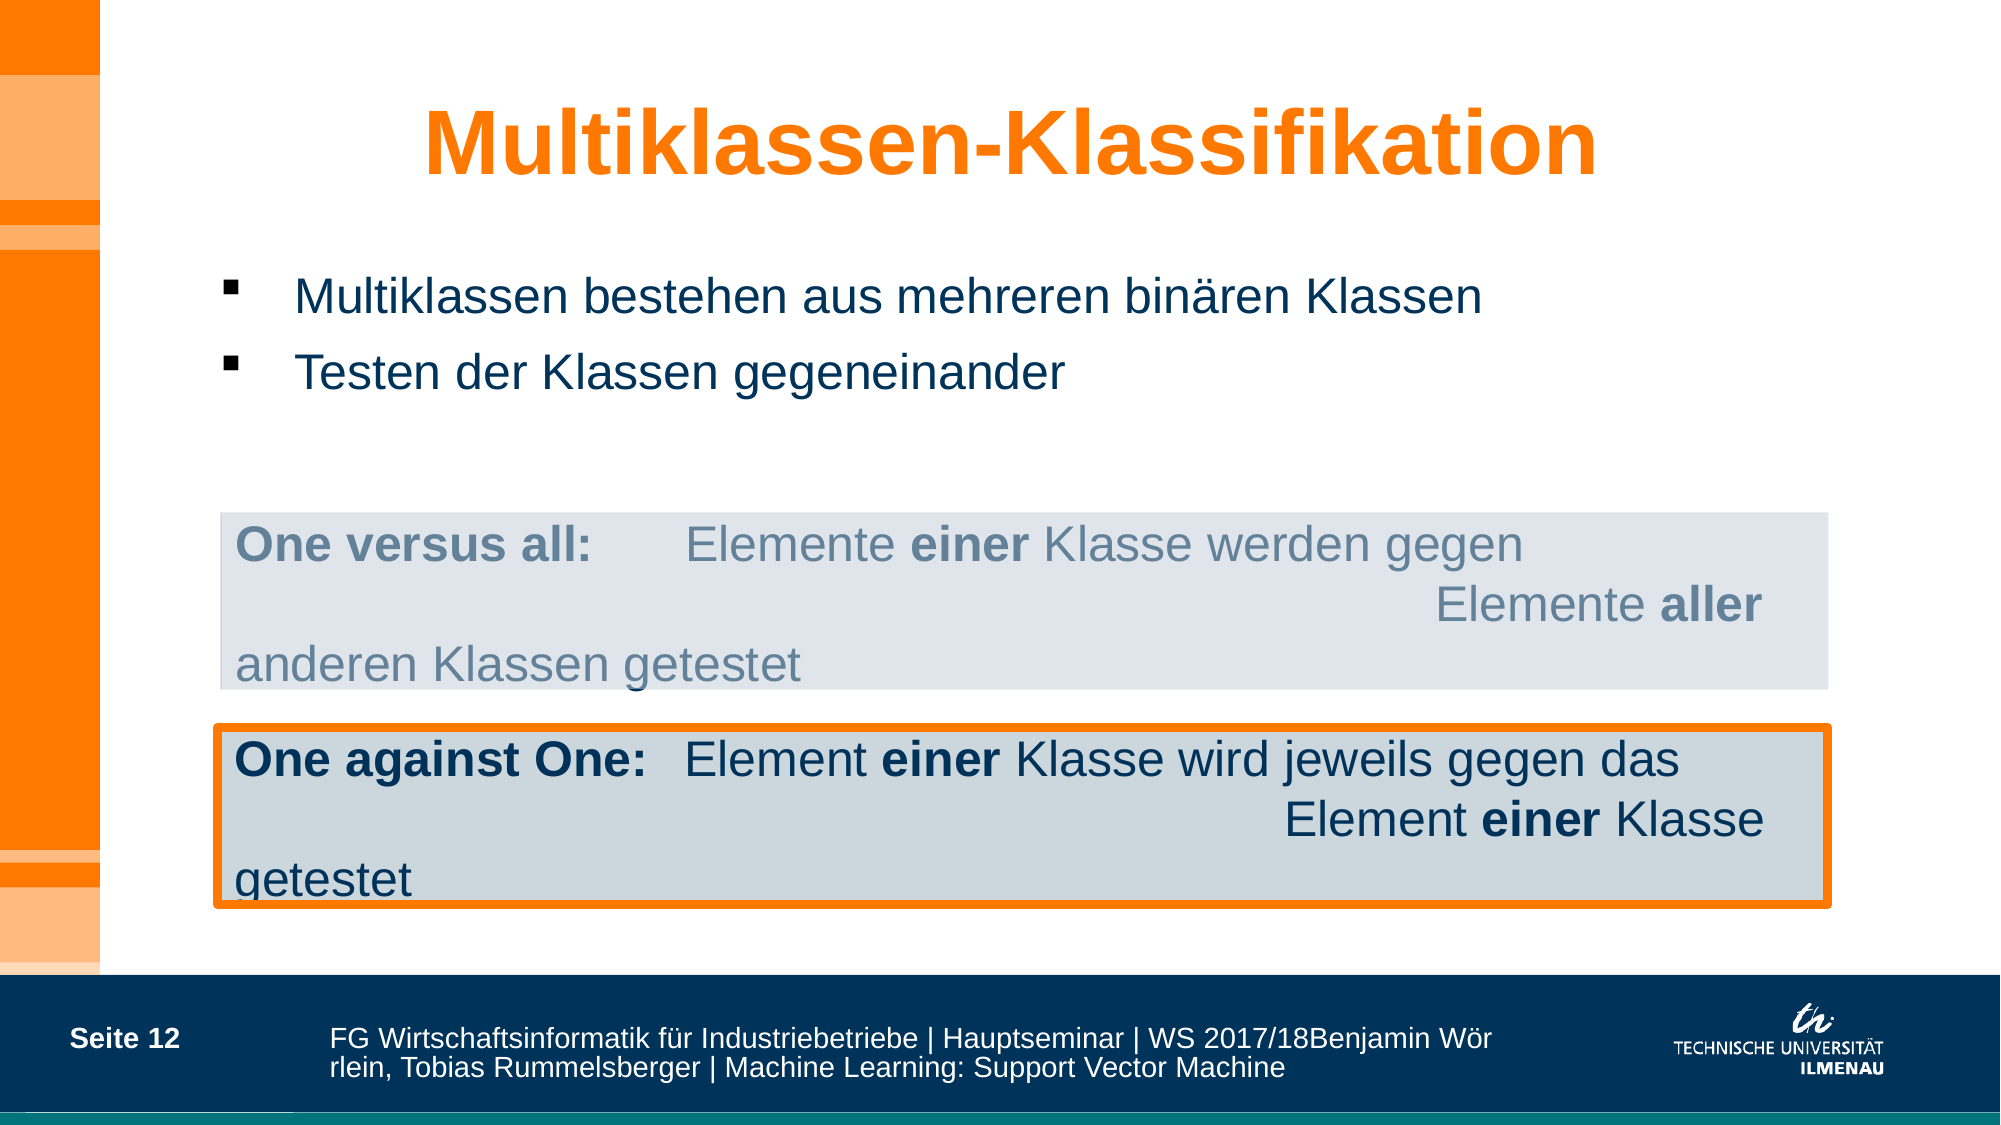

# Multiklassen-Klassifikation
Multiklassen bestehen aus mehreren binären Klassen
Testen der Klassen gegeneinander

One versus all: 	Elemente einer Klasse werden gegen 										Elemente aller anderen Klassen getestet

One against One:	Element einer Klasse wird jeweils gegen das 								Element einer Klasse getestet
Seite 12
FG Wirtschaftsinformatik für Industriebetriebe | Hauptseminar | WS 2017/18
Benjamin Wörrlein, Tobias Rummelsberger | Machine Learning: Support Vector Machine